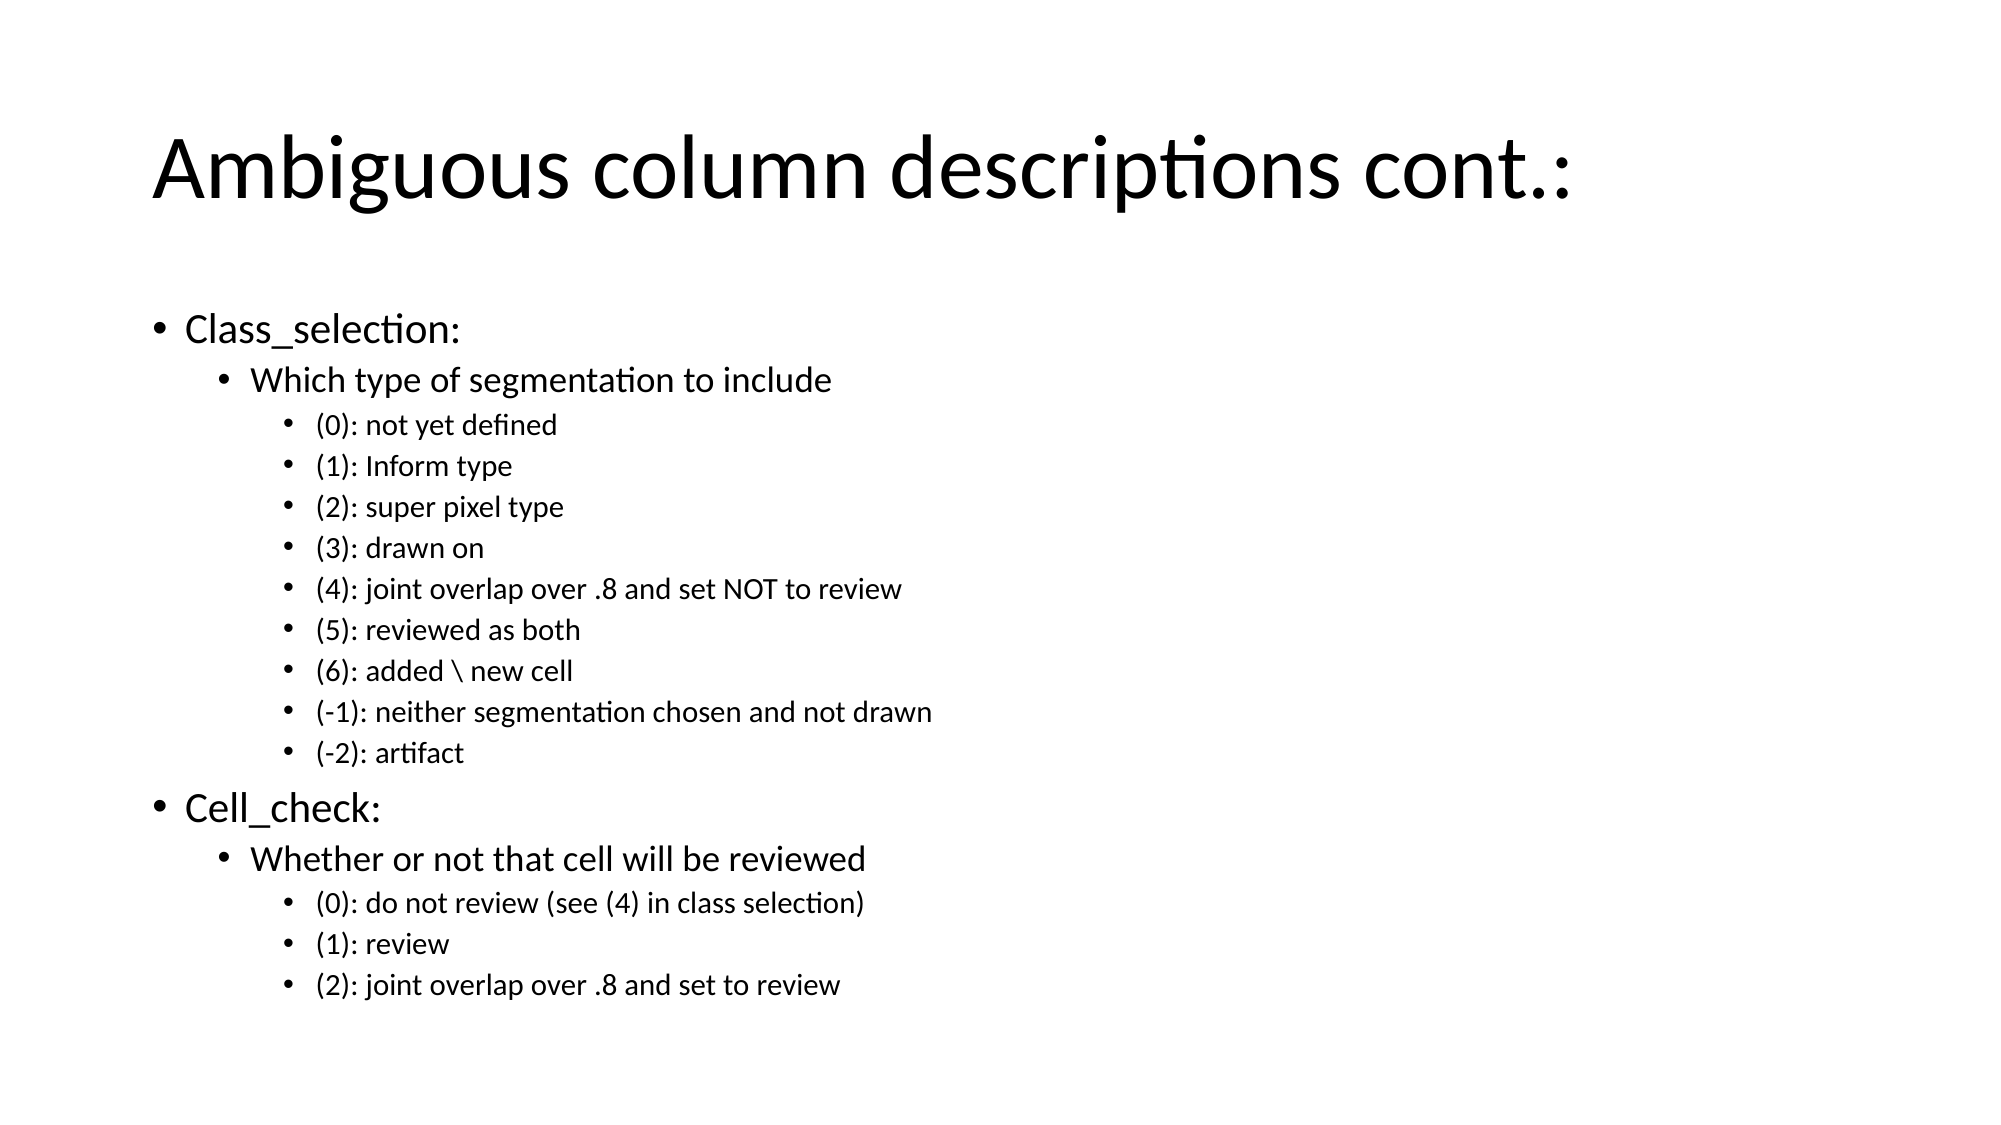

# Ambiguous column descriptions cont.:
Class_selection:
Which type of segmentation to include
(0): not yet defined
(1): Inform type
(2): super pixel type
(3): drawn on
(4): joint overlap over .8 and set NOT to review
(5): reviewed as both
(6): added \ new cell
(-1): neither segmentation chosen and not drawn
(-2): artifact
Cell_check:
Whether or not that cell will be reviewed
(0): do not review (see (4) in class selection)
(1): review
(2): joint overlap over .8 and set to review